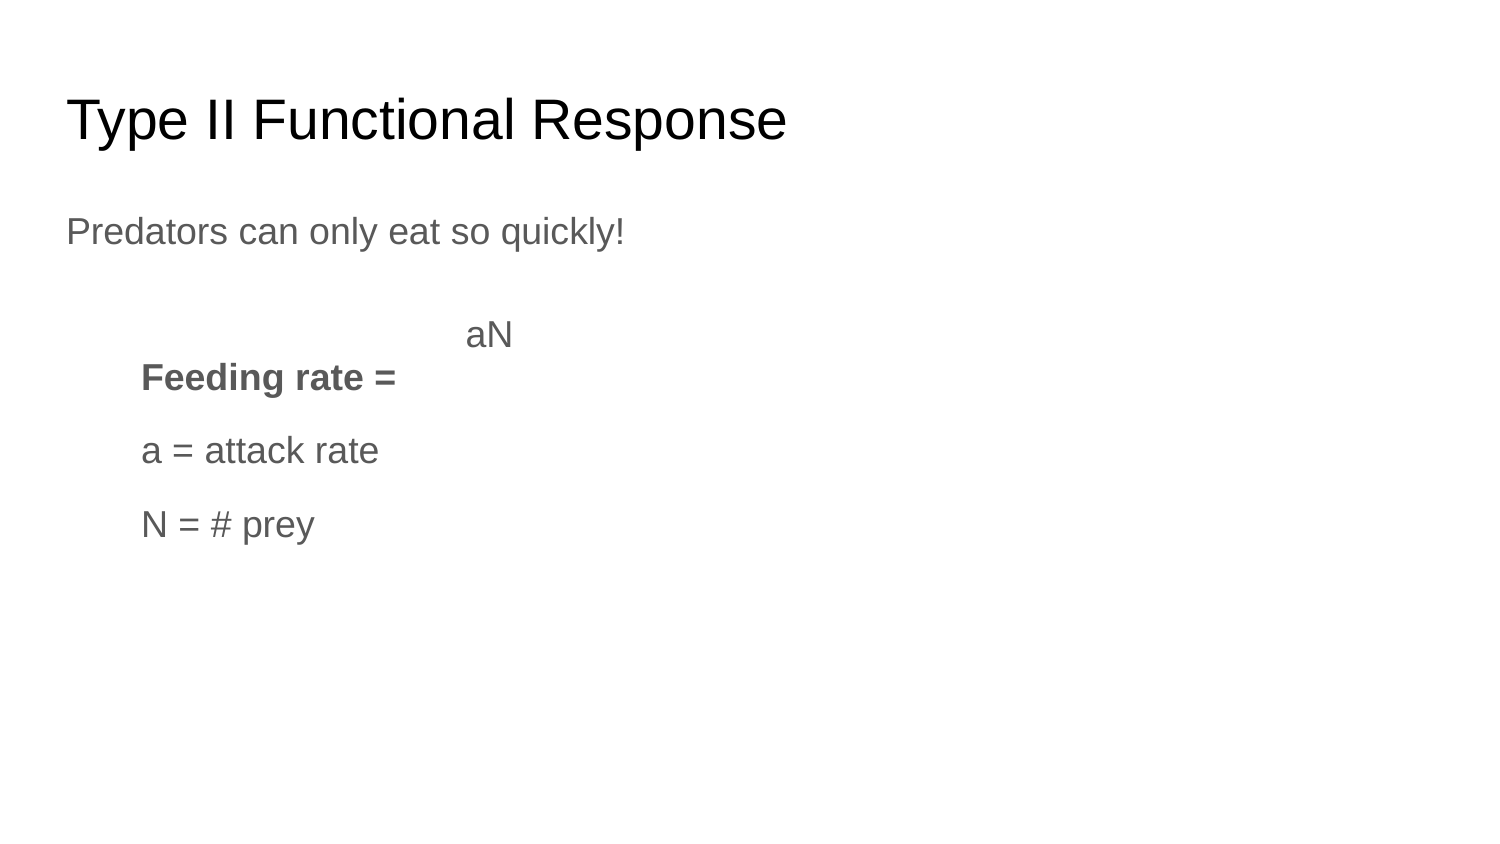

# Type II Functional Response
Predators can only eat so quickly!

Feeding rate =
a = attack rate
N = # prey

aN